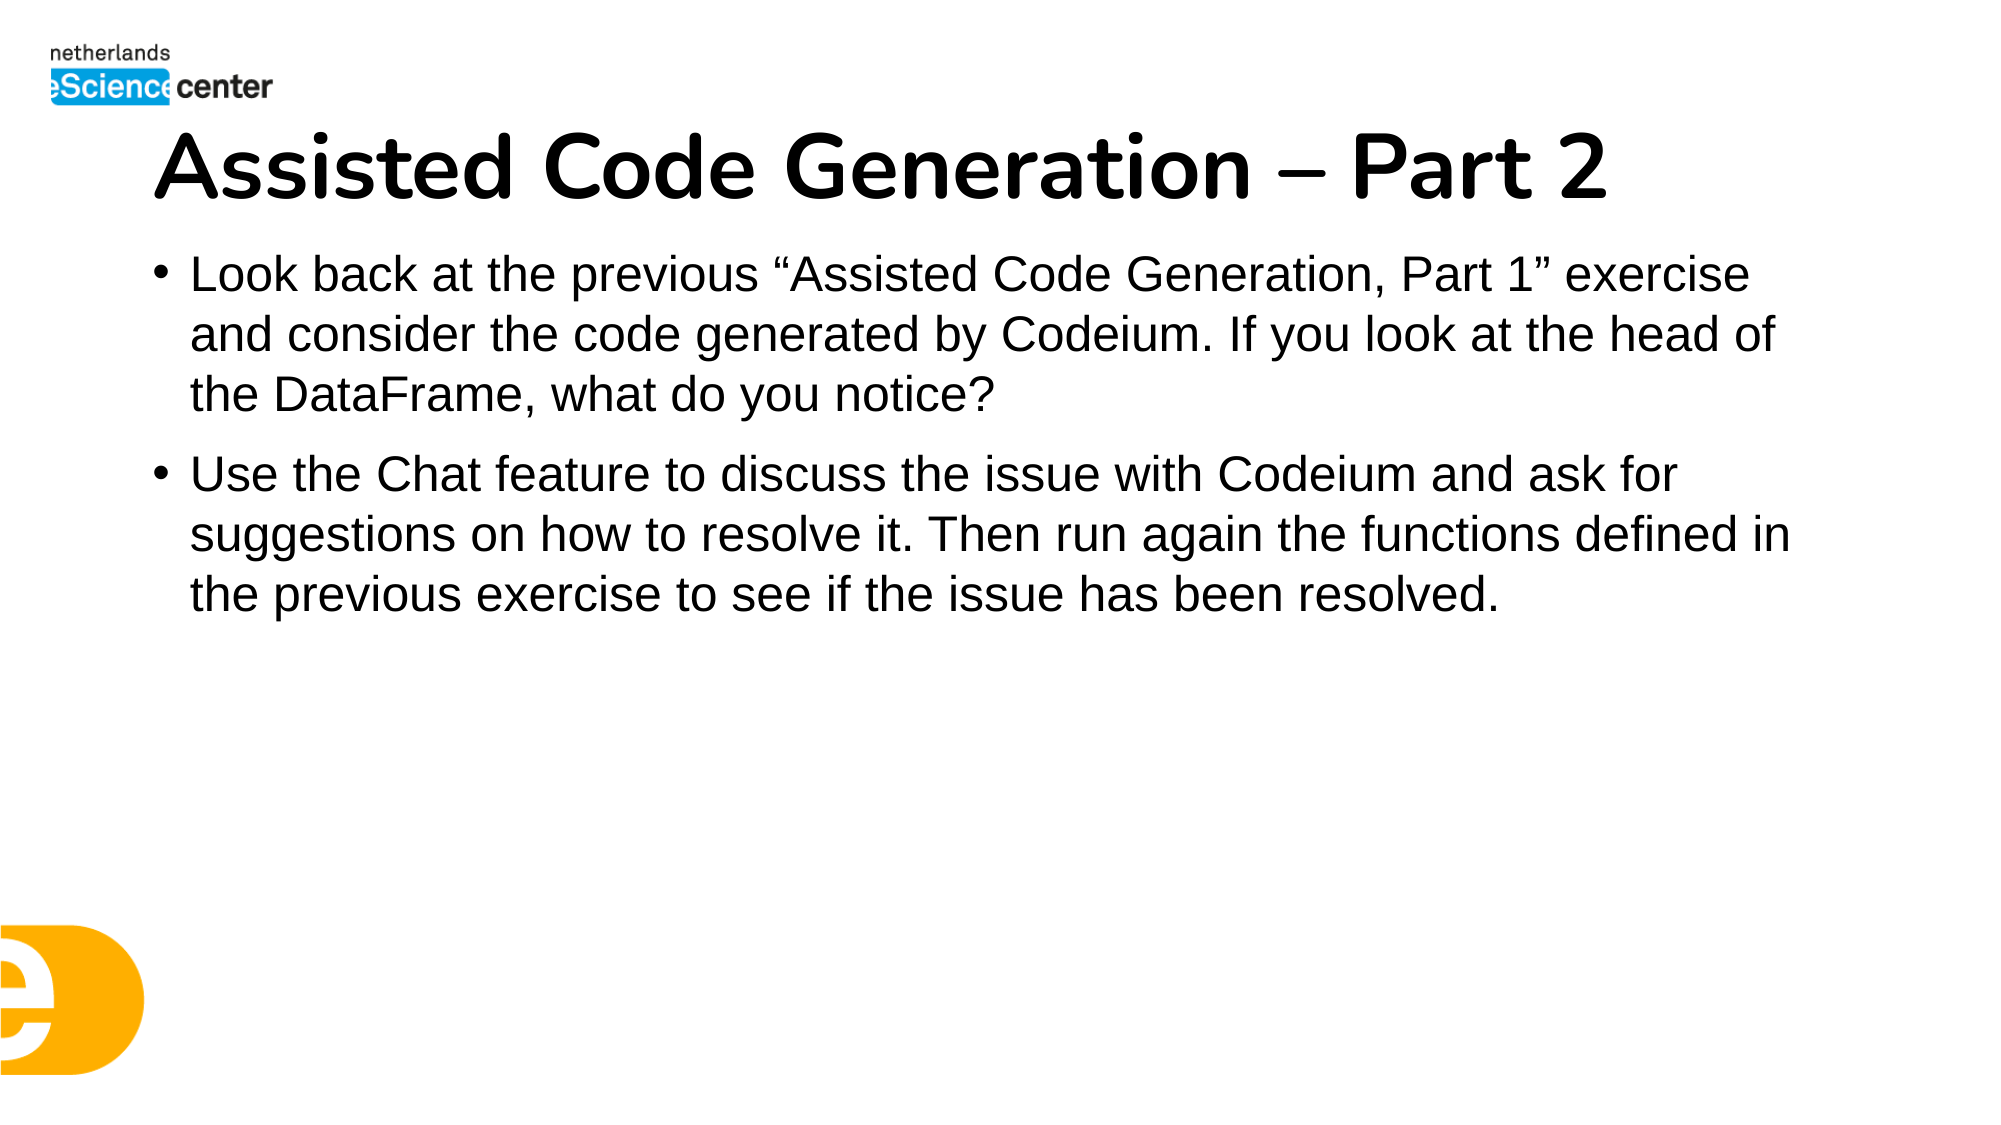

# Assisted Code Generation – Part 2
Look back at the previous “Assisted Code Generation, Part 1” exercise and consider the code generated by Codeium. If you look at the head of the DataFrame, what do you notice?
Use the Chat feature to discuss the issue with Codeium and ask for suggestions on how to resolve it. Then run again the functions defined in the previous exercise to see if the issue has been resolved.